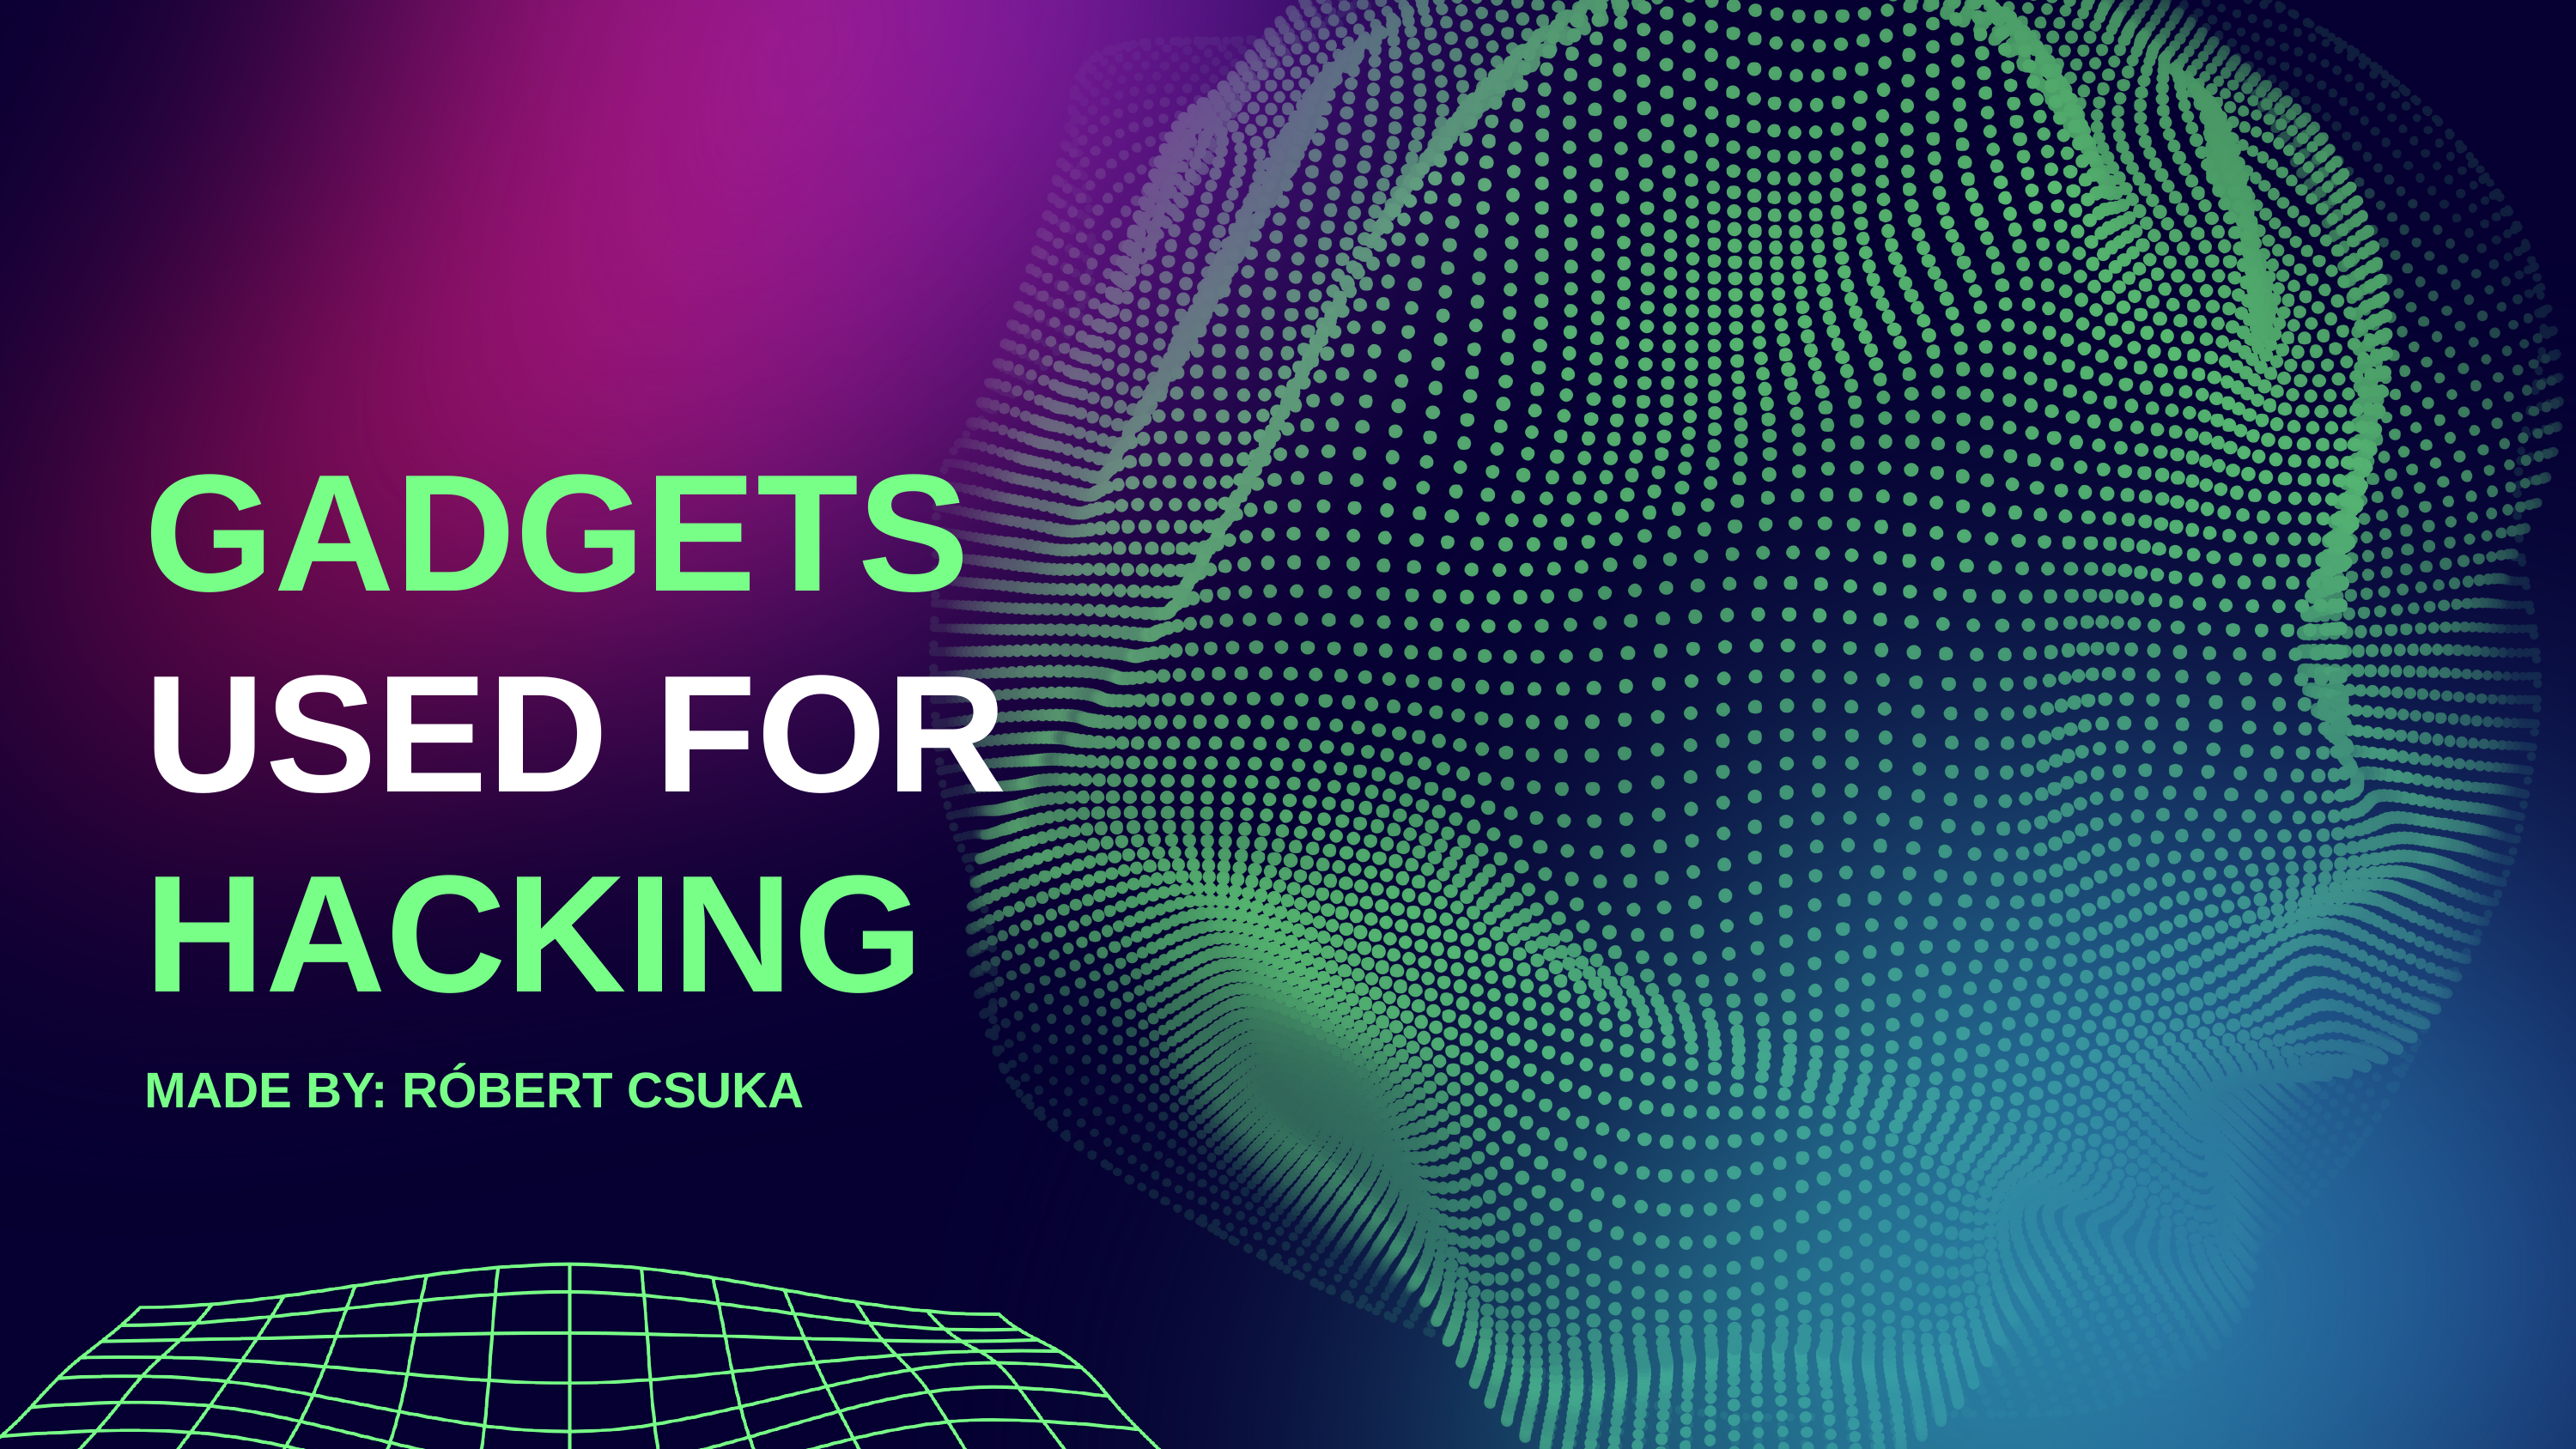

GADGETS
USED FOR
HACKING
MADE BY: RÓBERT CSUKA